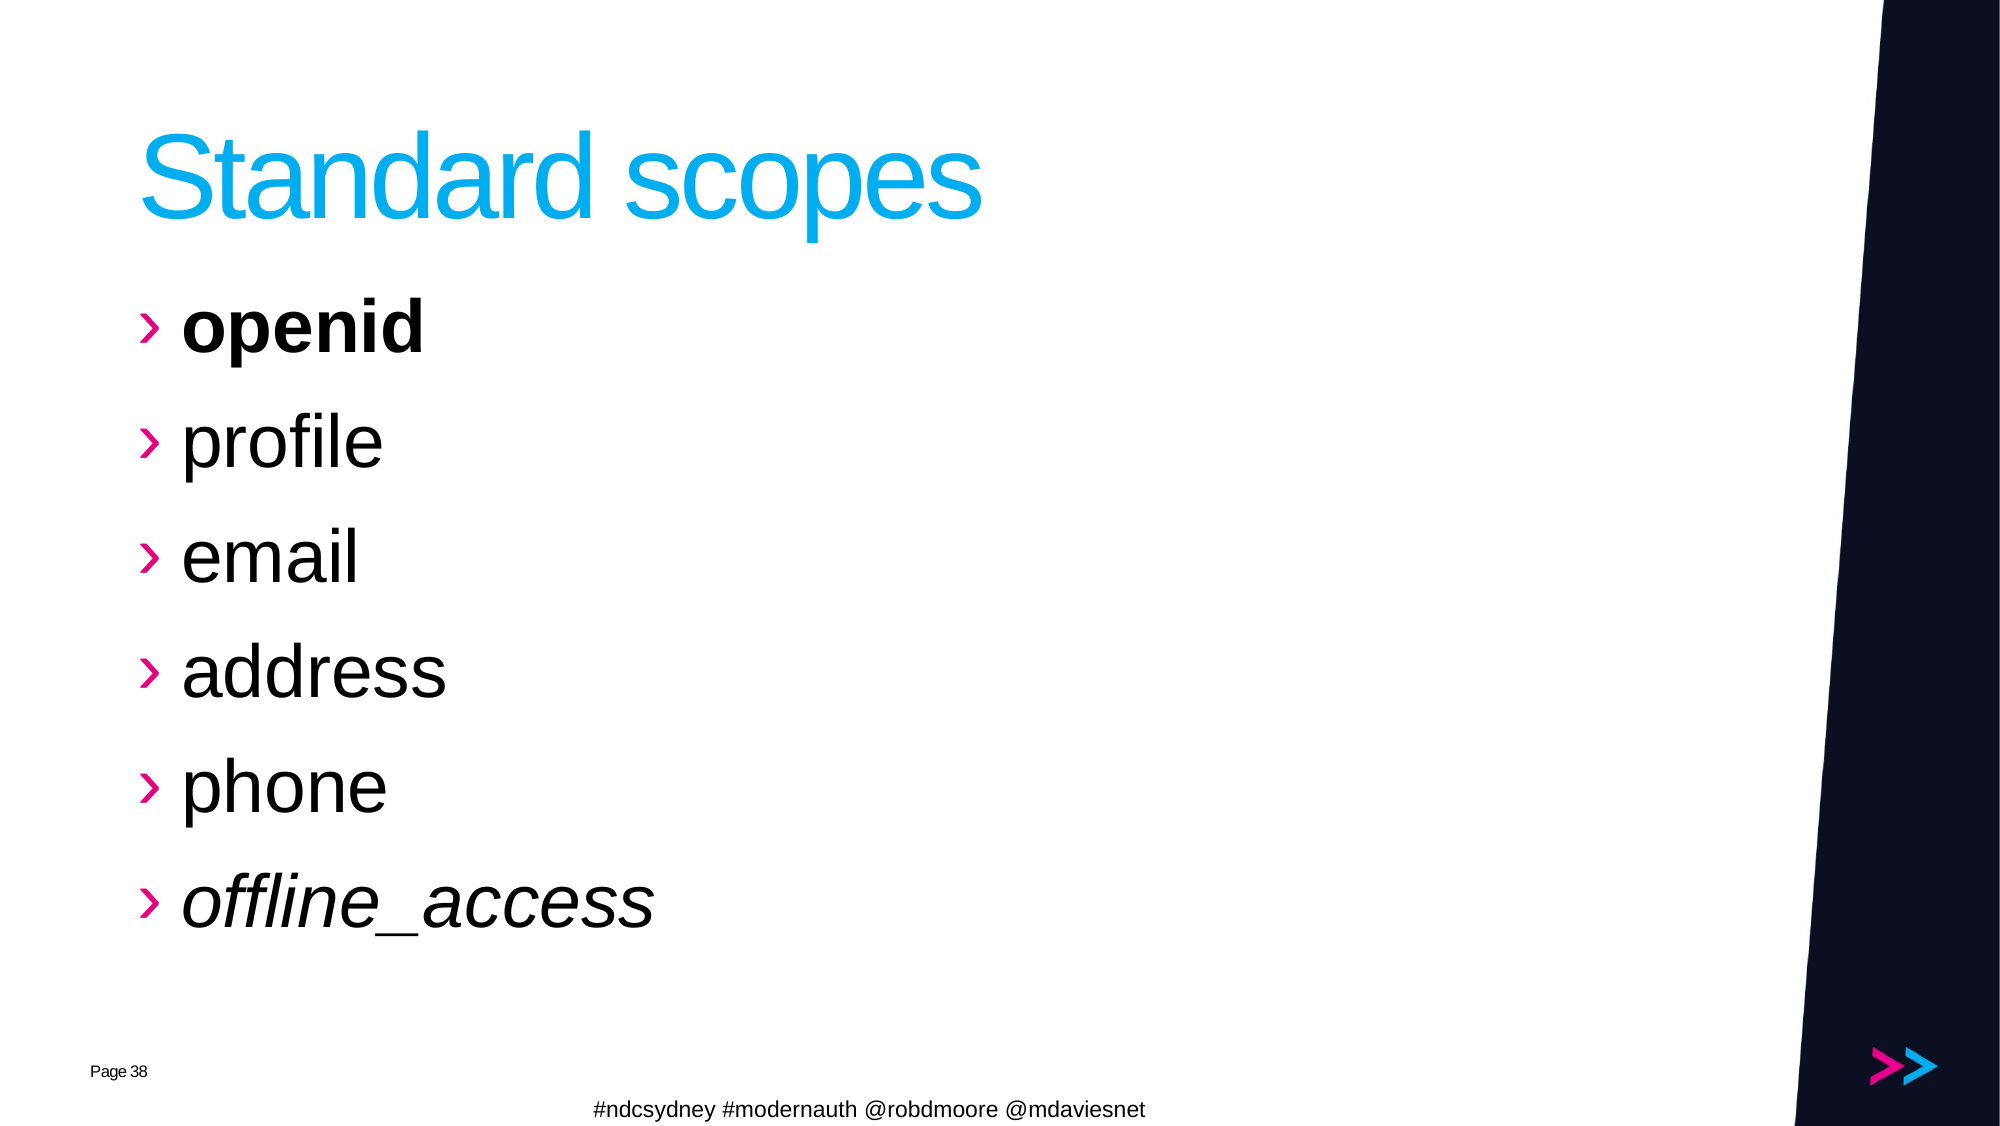

# Standard scopes
openid
profile
email
address
phone
offline_access
38